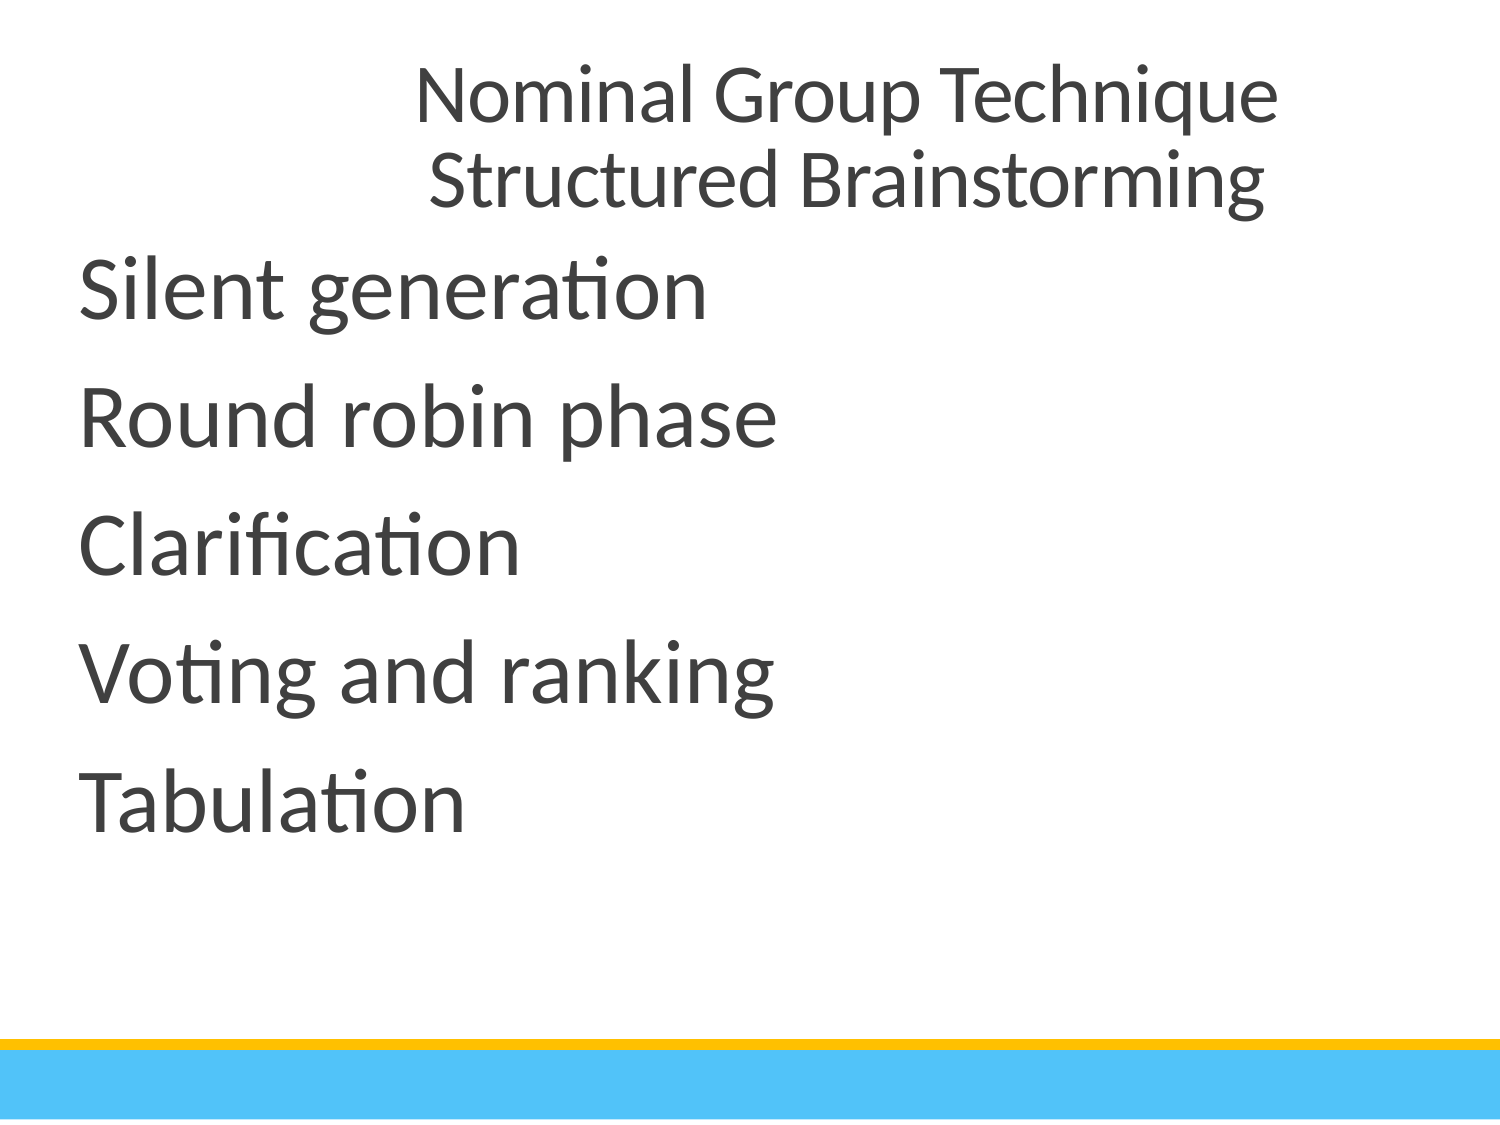

Nominal Group Technique
Structured Brainstorming
Silent generation
Round robin phase
Clarification
Voting and ranking
Tabulation